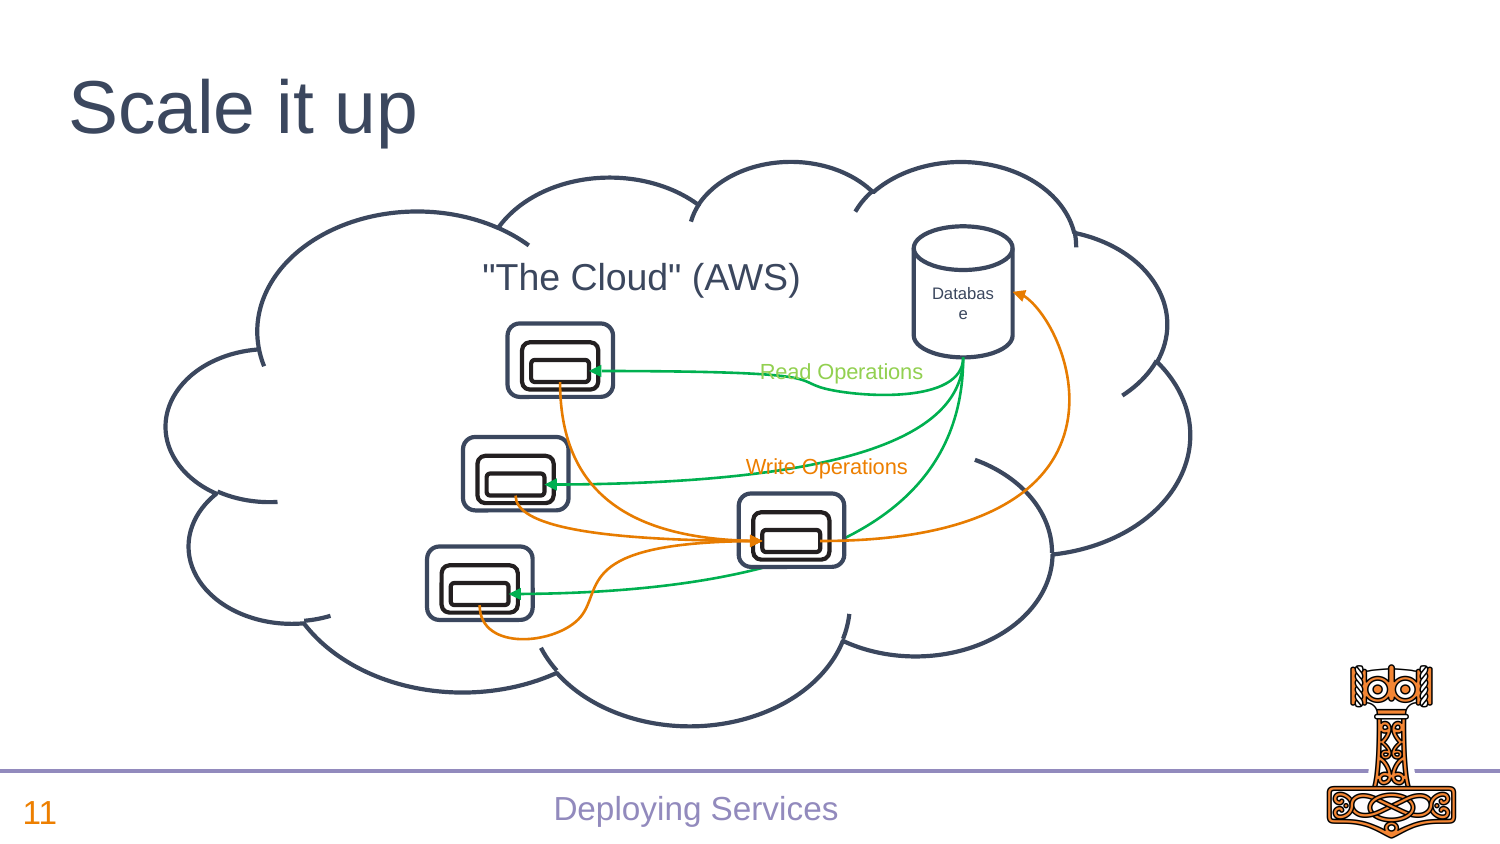

# Scale it up
"The Cloud" (AWS)
Database

Docker Container

Jarvis

App
Read Operations

Docker Container

Jarvis

App
Write Operations

Docker Container

Jarvis

App

Docker Container

Jarvis

App